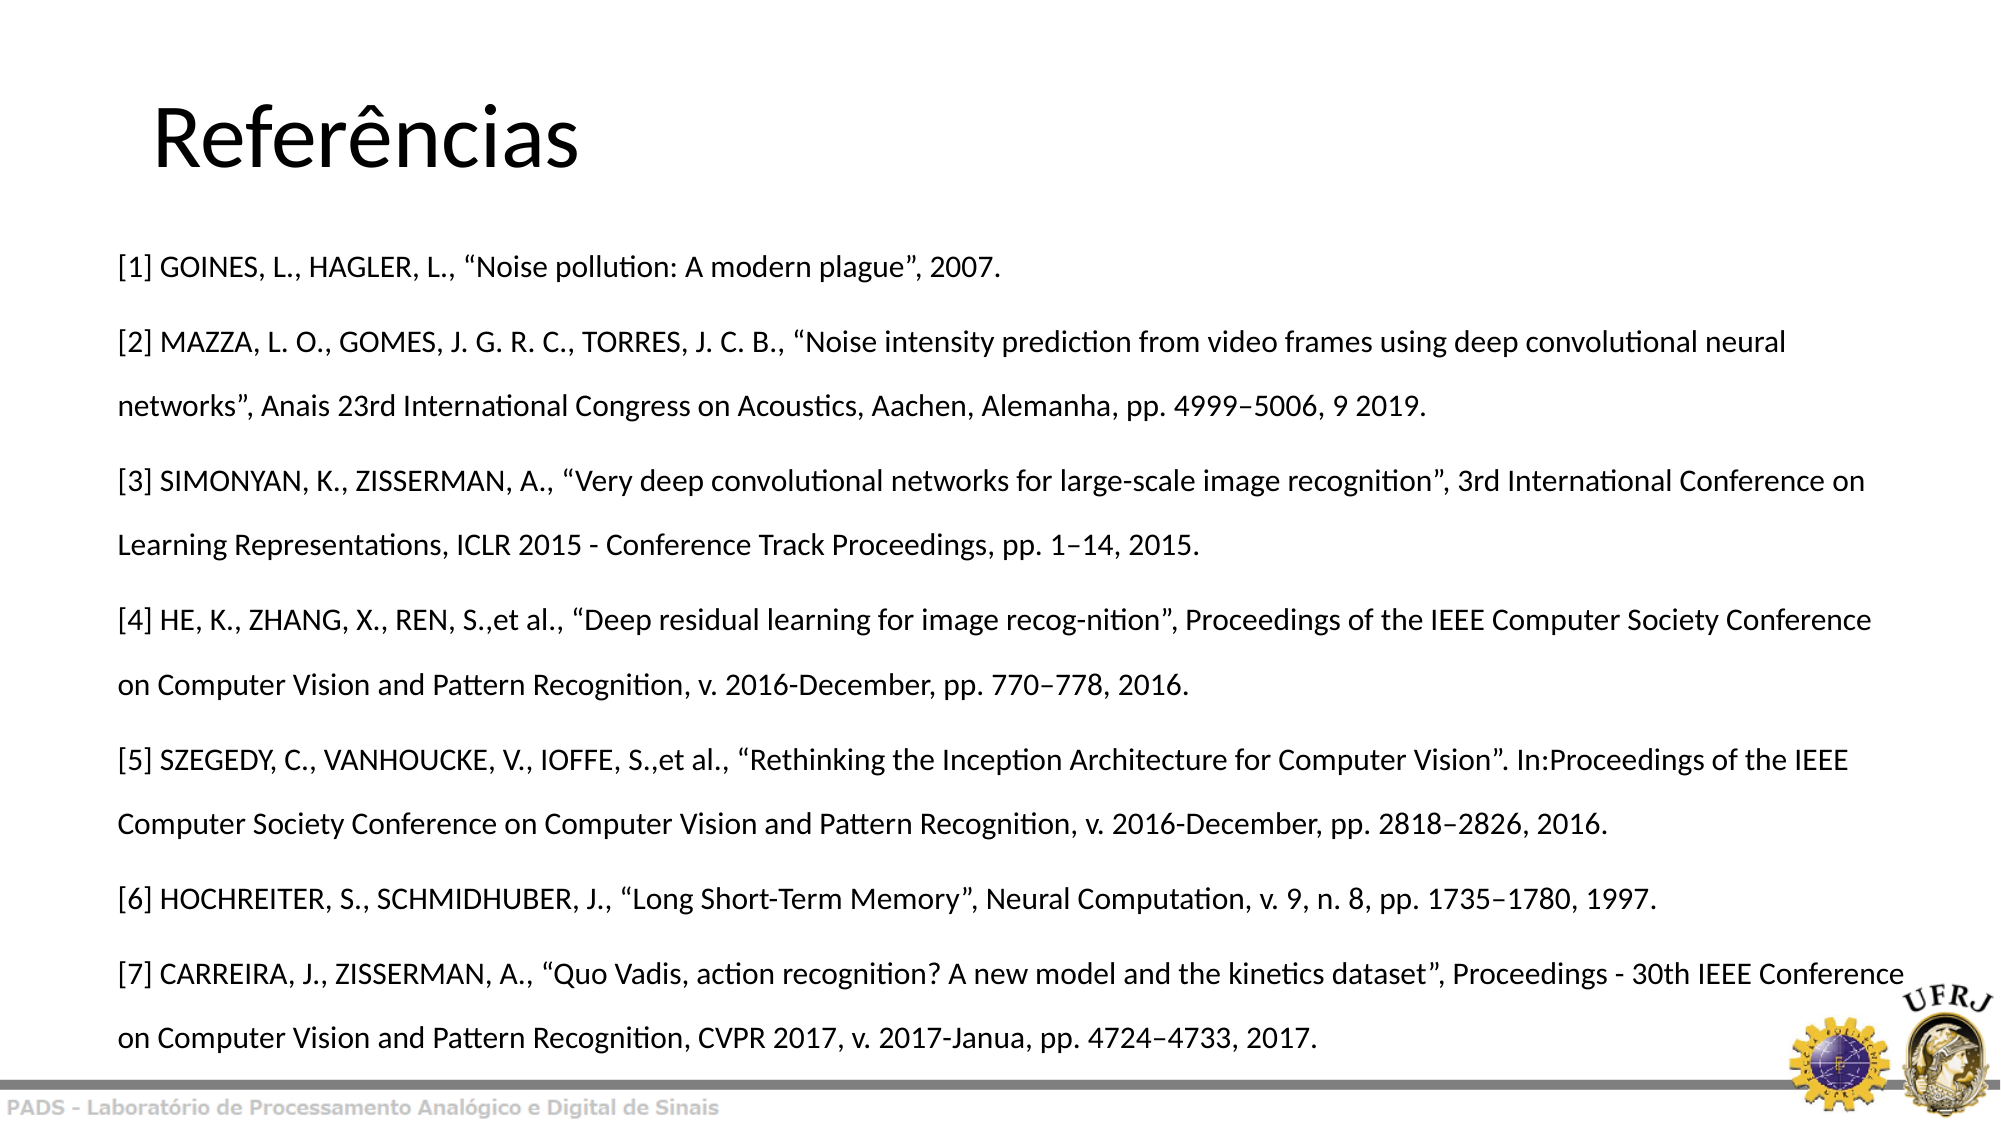

# Referências
[1] GOINES, L., HAGLER, L., “Noise pollution: A modern plague”, 2007.
[2] MAZZA, L. O., GOMES, J. G. R. C., TORRES, J. C. B., “Noise intensity prediction from video frames using deep convolutional neural networks”, Anais 23rd International Congress on Acoustics, Aachen, Alemanha, pp. 4999–5006, 9 2019.
[3] SIMONYAN, K., ZISSERMAN, A., “Very deep convolutional networks for large-scale image recognition”, 3rd International Conference on Learning Representations, ICLR 2015 - Conference Track Proceedings, pp. 1–14, 2015.
[4] HE, K., ZHANG, X., REN, S.,et al., “Deep residual learning for image recog-nition”, Proceedings of the IEEE Computer Society Conference on Computer Vision and Pattern Recognition, v. 2016-December, pp. 770–778, 2016.
[5] SZEGEDY, C., VANHOUCKE, V., IOFFE, S.,et al., “Rethinking the Inception Architecture for Computer Vision”. In:Proceedings of the IEEE Computer Society Conference on Computer Vision and Pattern Recognition, v. 2016-December, pp. 2818–2826, 2016.
[6] HOCHREITER, S., SCHMIDHUBER, J., “Long Short-Term Memory”, Neural Computation, v. 9, n. 8, pp. 1735–1780, 1997.
[7] CARREIRA, J., ZISSERMAN, A., “Quo Vadis, action recognition? A new model and the kinetics dataset”, Proceedings - 30th IEEE Conference on Computer Vision and Pattern Recognition, CVPR 2017, v. 2017-Janua, pp. 4724–4733, 2017.